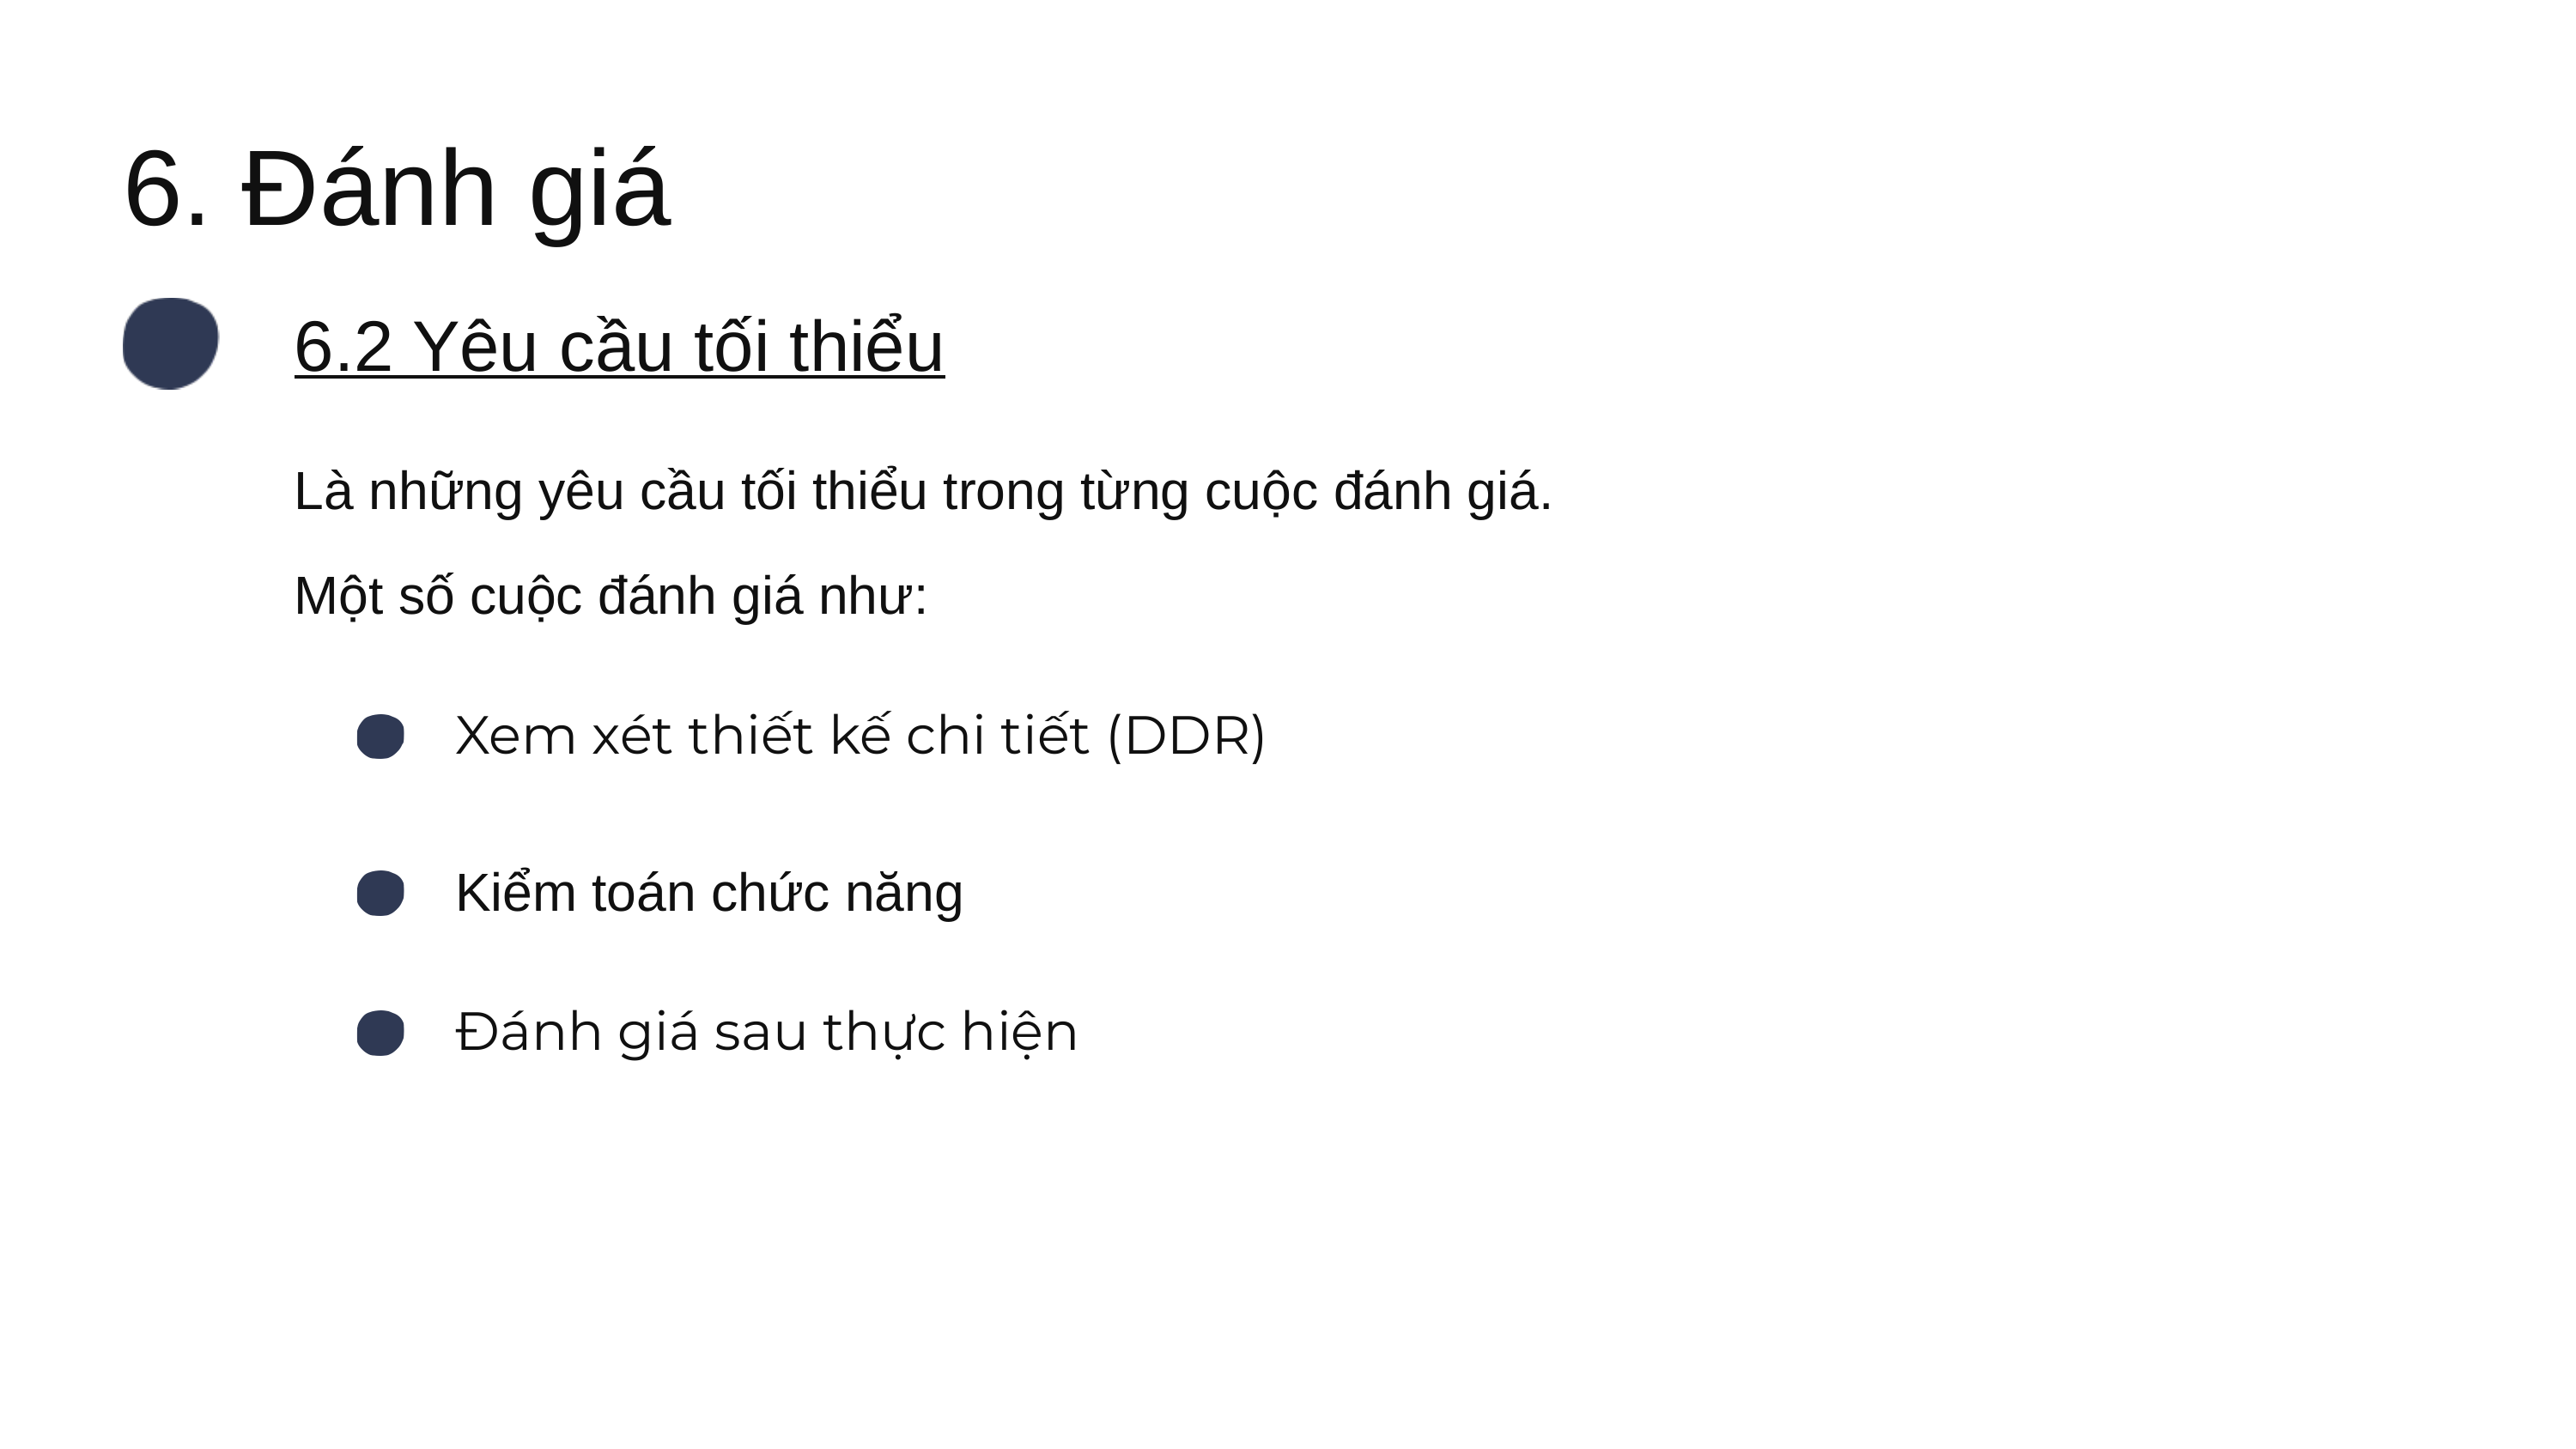

6. Đánh giá

6.2 Yêu cầu tối thiểu

Là những yêu cầu tối thiểu trong từng cuộc đánh giá.

Một số cuộc đánh giá như:

Xem xét thiết kế chi tiết (DDR)

Kiểm toán chức năng

Đánh giá sau thực hiện